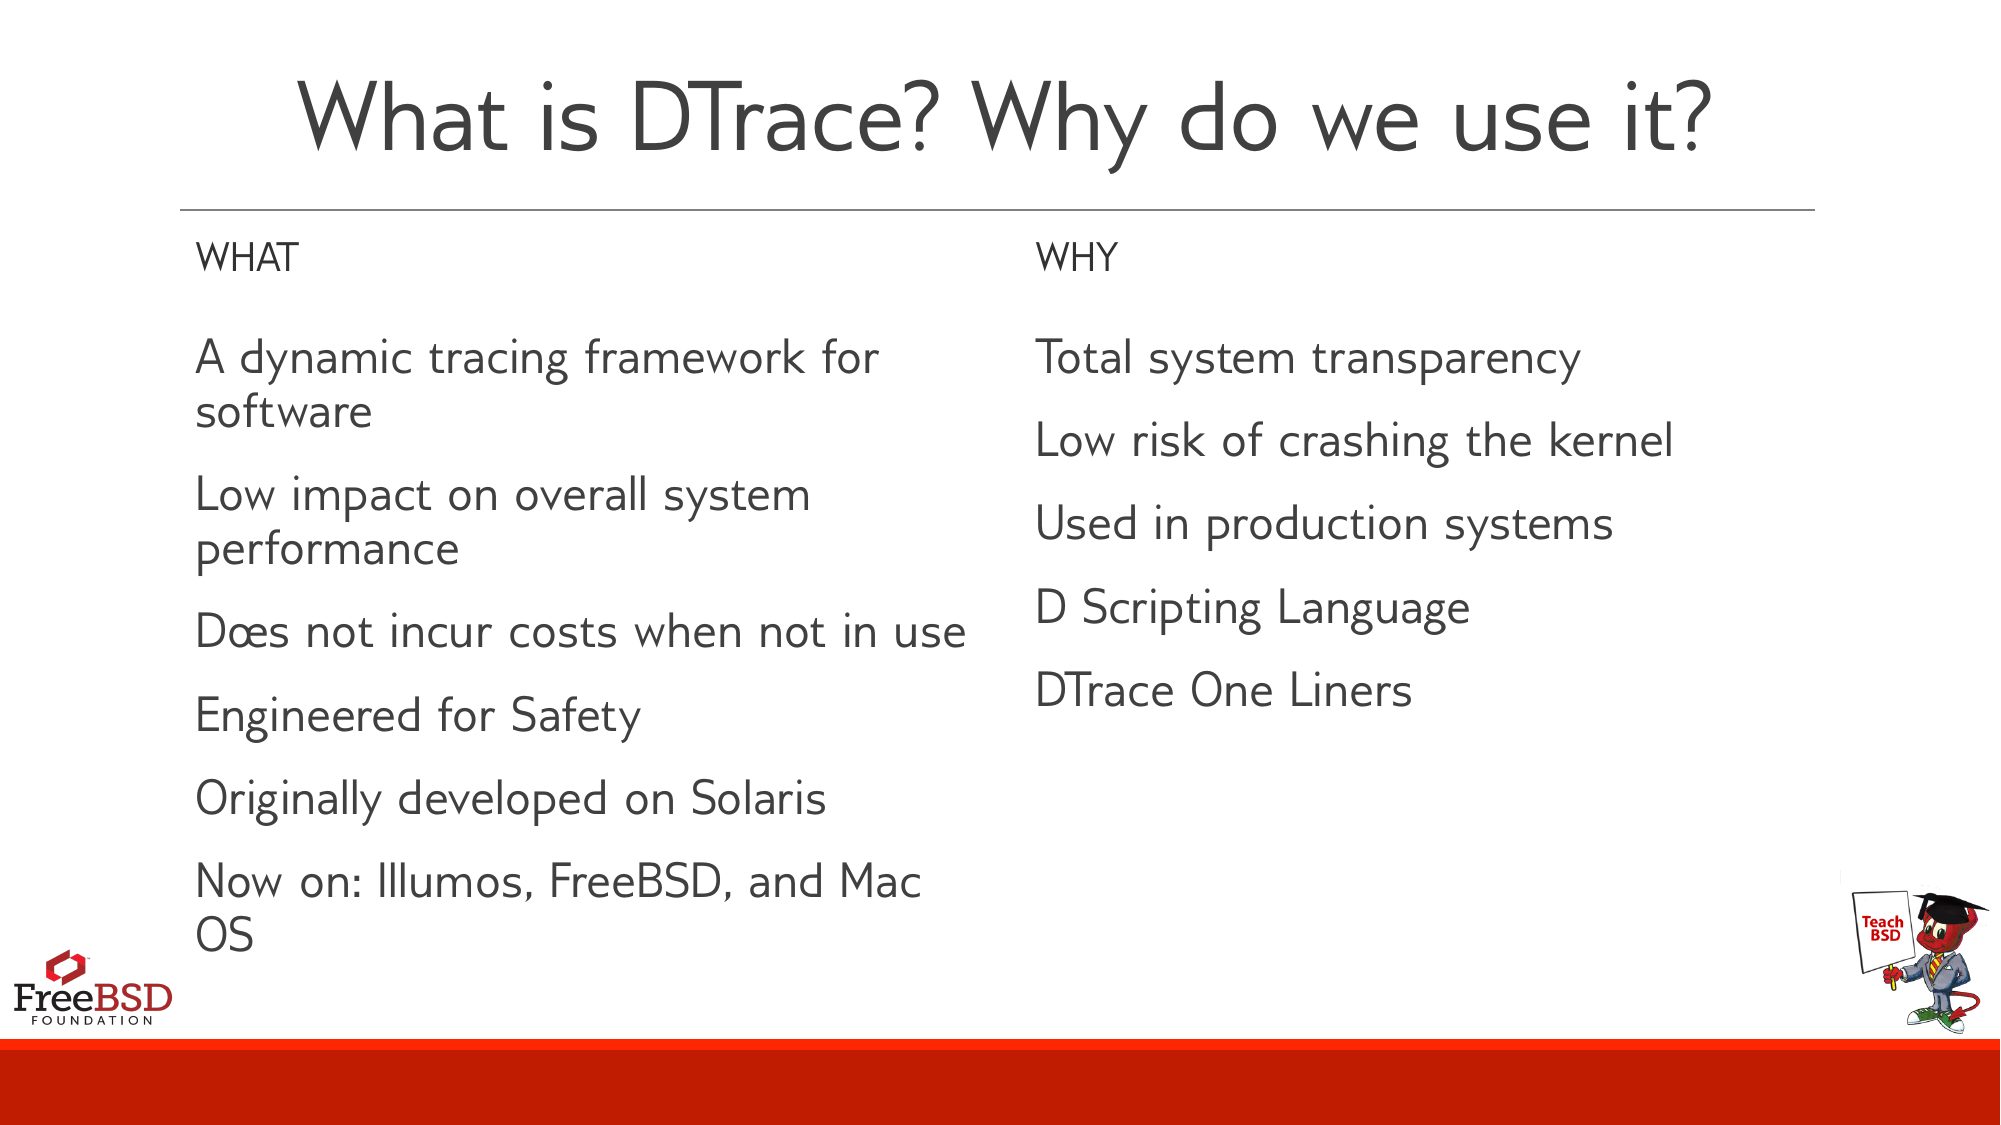

# What is DTrace? Why do we use it?
What
Why
A dynamic tracing framework for software
Low impact on overall system performance
Does not incur costs when not in use
Engineered for Safety
Originally developed on Solaris
Now on: Illumos, FreeBSD, and Mac OS
Total system transparency
Low risk of crashing the kernel
Used in production systems
D Scripting Language
DTrace One Liners